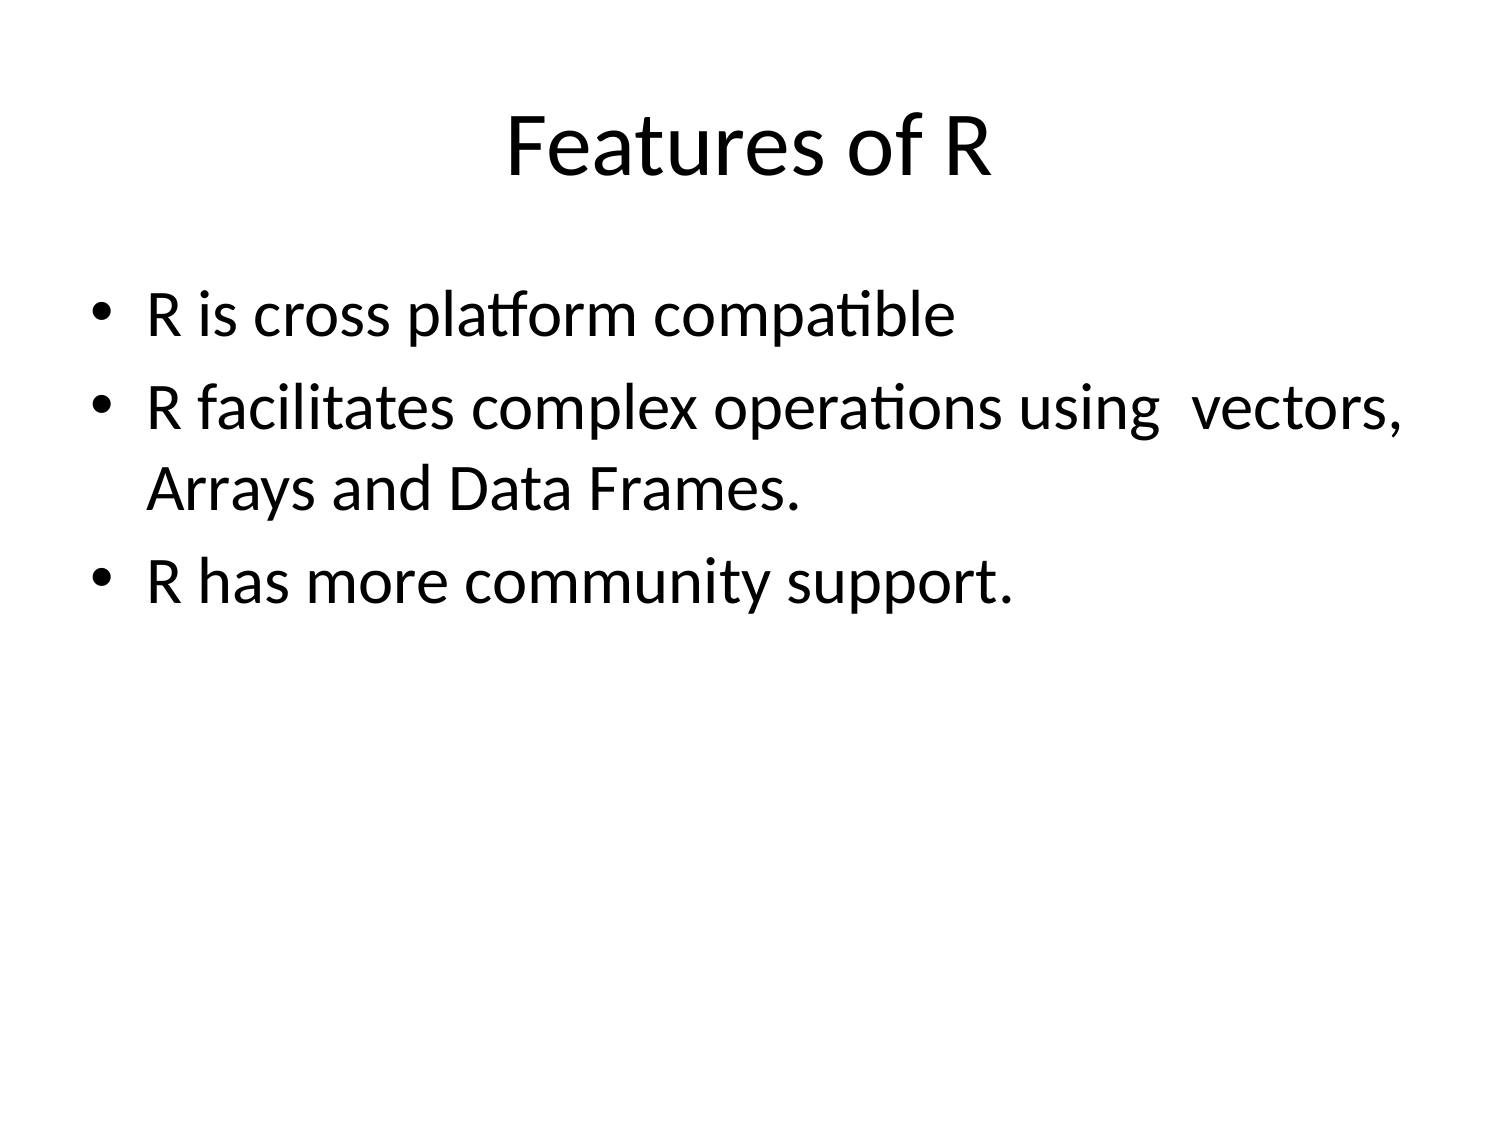

# Features of R
R is cross platform compatible
R facilitates complex operations using  vectors, Arrays and Data Frames.
R has more community support.